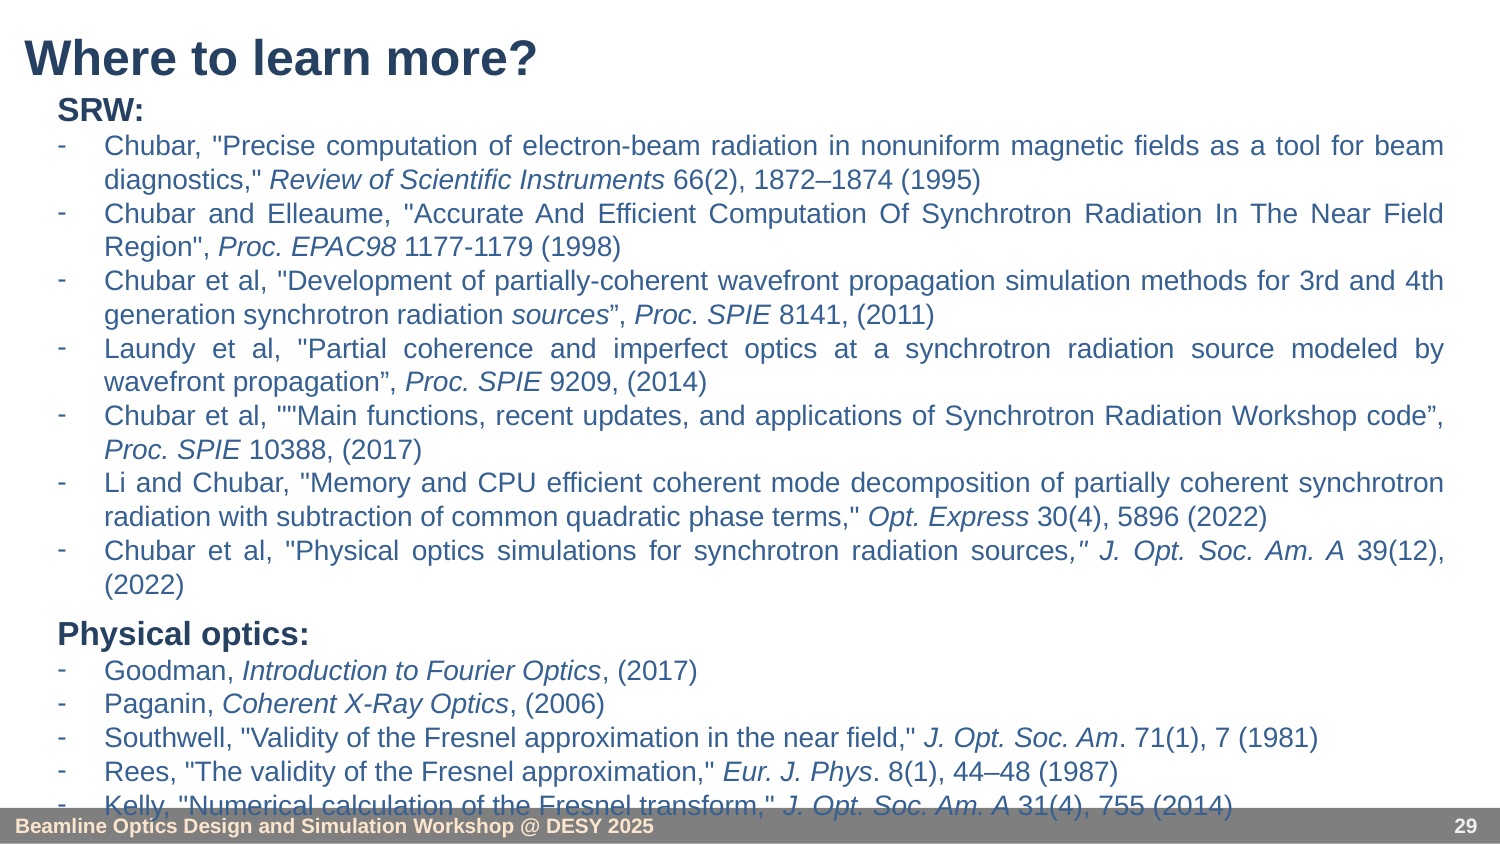

# Where to learn more?
SRW:
Chubar, "Precise computation of electron-beam radiation in nonuniform magnetic fields as a tool for beam diagnostics," Review of Scientific Instruments 66(2), 1872–1874 (1995)
Chubar and Elleaume, "Accurate And Efficient Computation Of Synchrotron Radiation In The Near Field Region", Proc. EPAC98 1177-1179 (1998)
Chubar et al, "Development of partially-coherent wavefront propagation simulation methods for 3rd and 4th generation synchrotron radiation sources”, Proc. SPIE 8141, (2011)
Laundy et al, "Partial coherence and imperfect optics at a synchrotron radiation source modeled by wavefront propagation”, Proc. SPIE 9209, (2014)
Chubar et al, ""Main functions, recent updates, and applications of Synchrotron Radiation Workshop code”, Proc. SPIE 10388, (2017)
Li and Chubar, "Memory and CPU efficient coherent mode decomposition of partially coherent synchrotron radiation with subtraction of common quadratic phase terms," Opt. Express 30(4), 5896 (2022)
Chubar et al, "Physical optics simulations for synchrotron radiation sources," J. Opt. Soc. Am. A 39(12), (2022)

Physical optics:
Goodman, Introduction to Fourier Optics, (2017)
Paganin, Coherent X-Ray Optics, (2006)
Southwell, "Validity of the Fresnel approximation in the near field," J. Opt. Soc. Am. 71(1), 7 (1981)
Rees, "The validity of the Fresnel approximation," Eur. J. Phys. 8(1), 44–48 (1987)
Kelly, "Numerical calculation of the Fresnel transform," J. Opt. Soc. Am. A 31(4), 755 (2014)
29